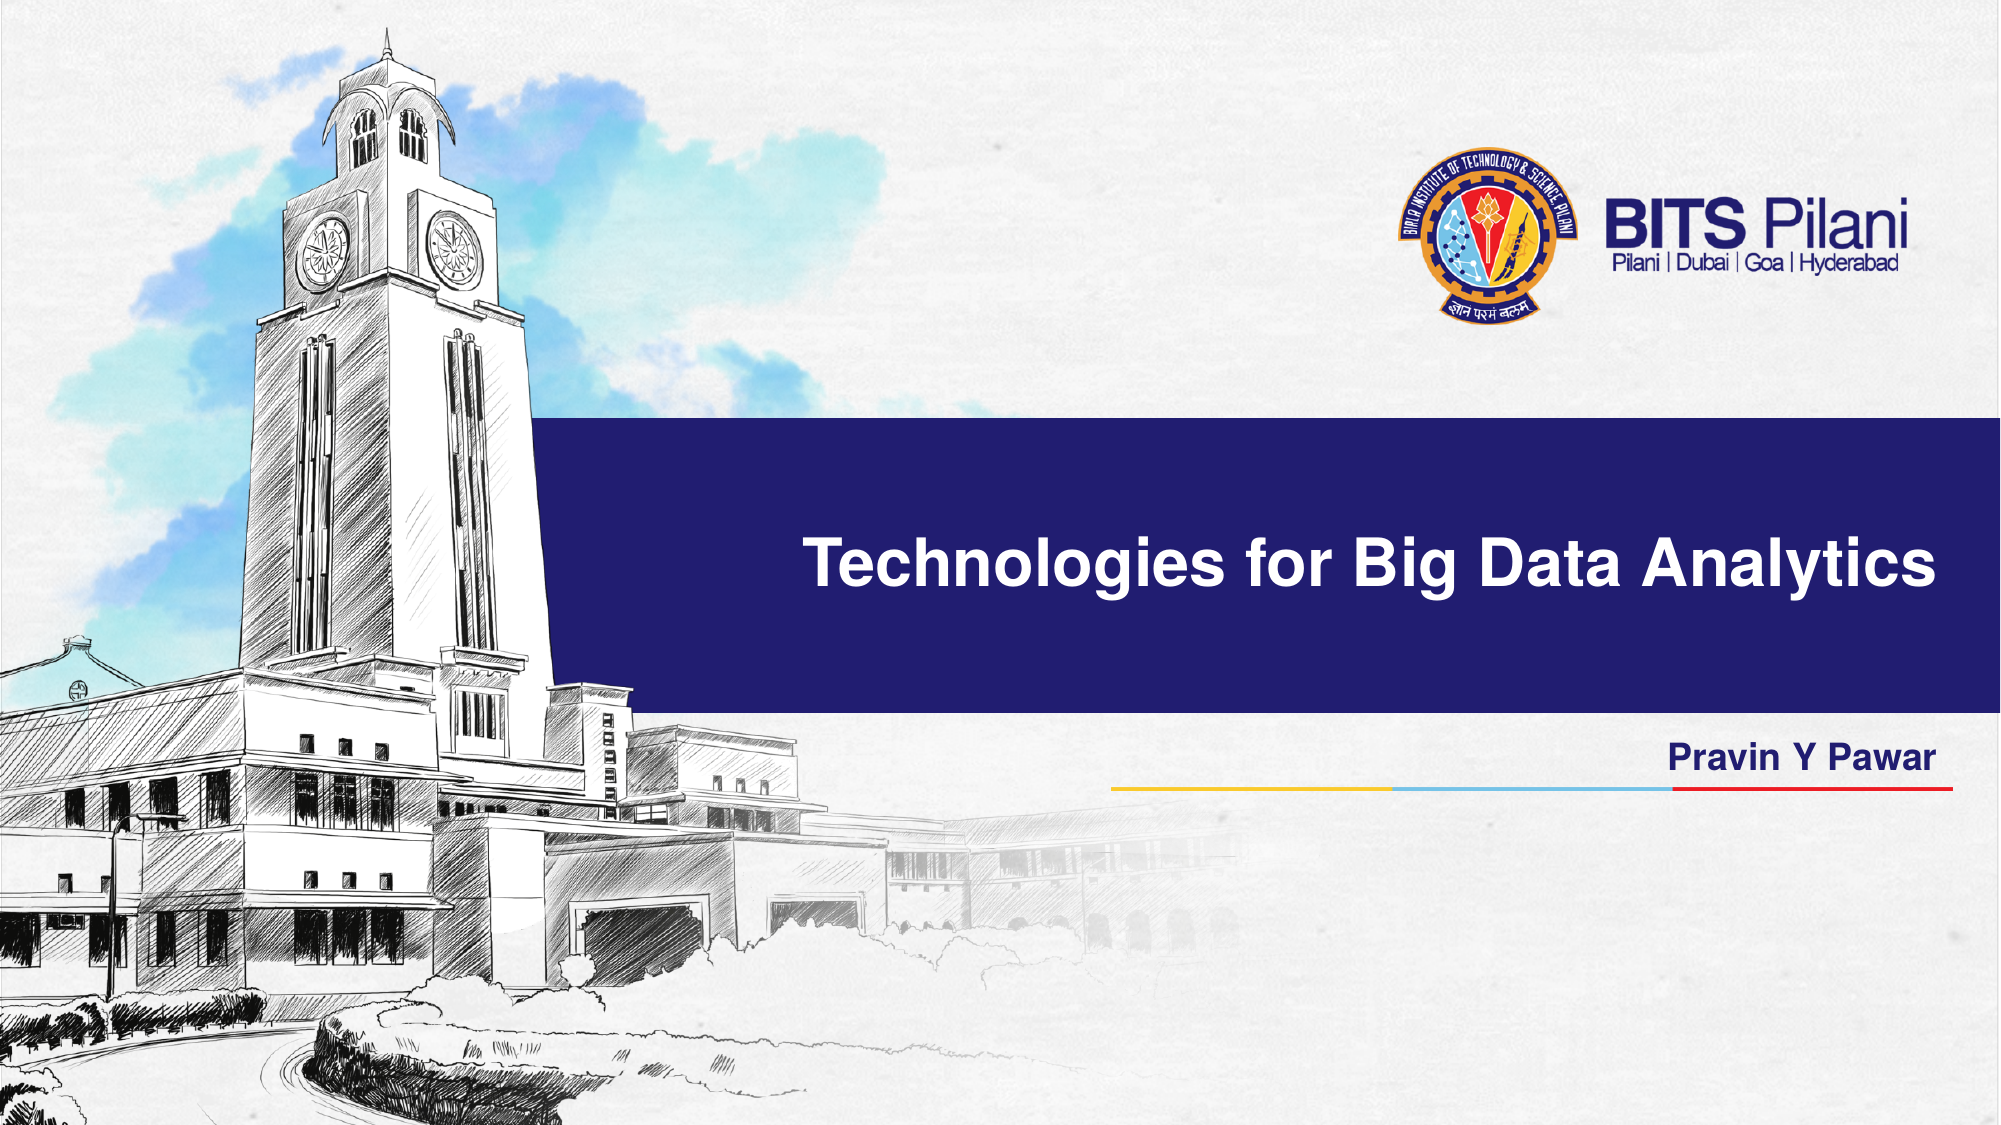

# Technologies for Big Data Analytics
Pravin Y Pawar